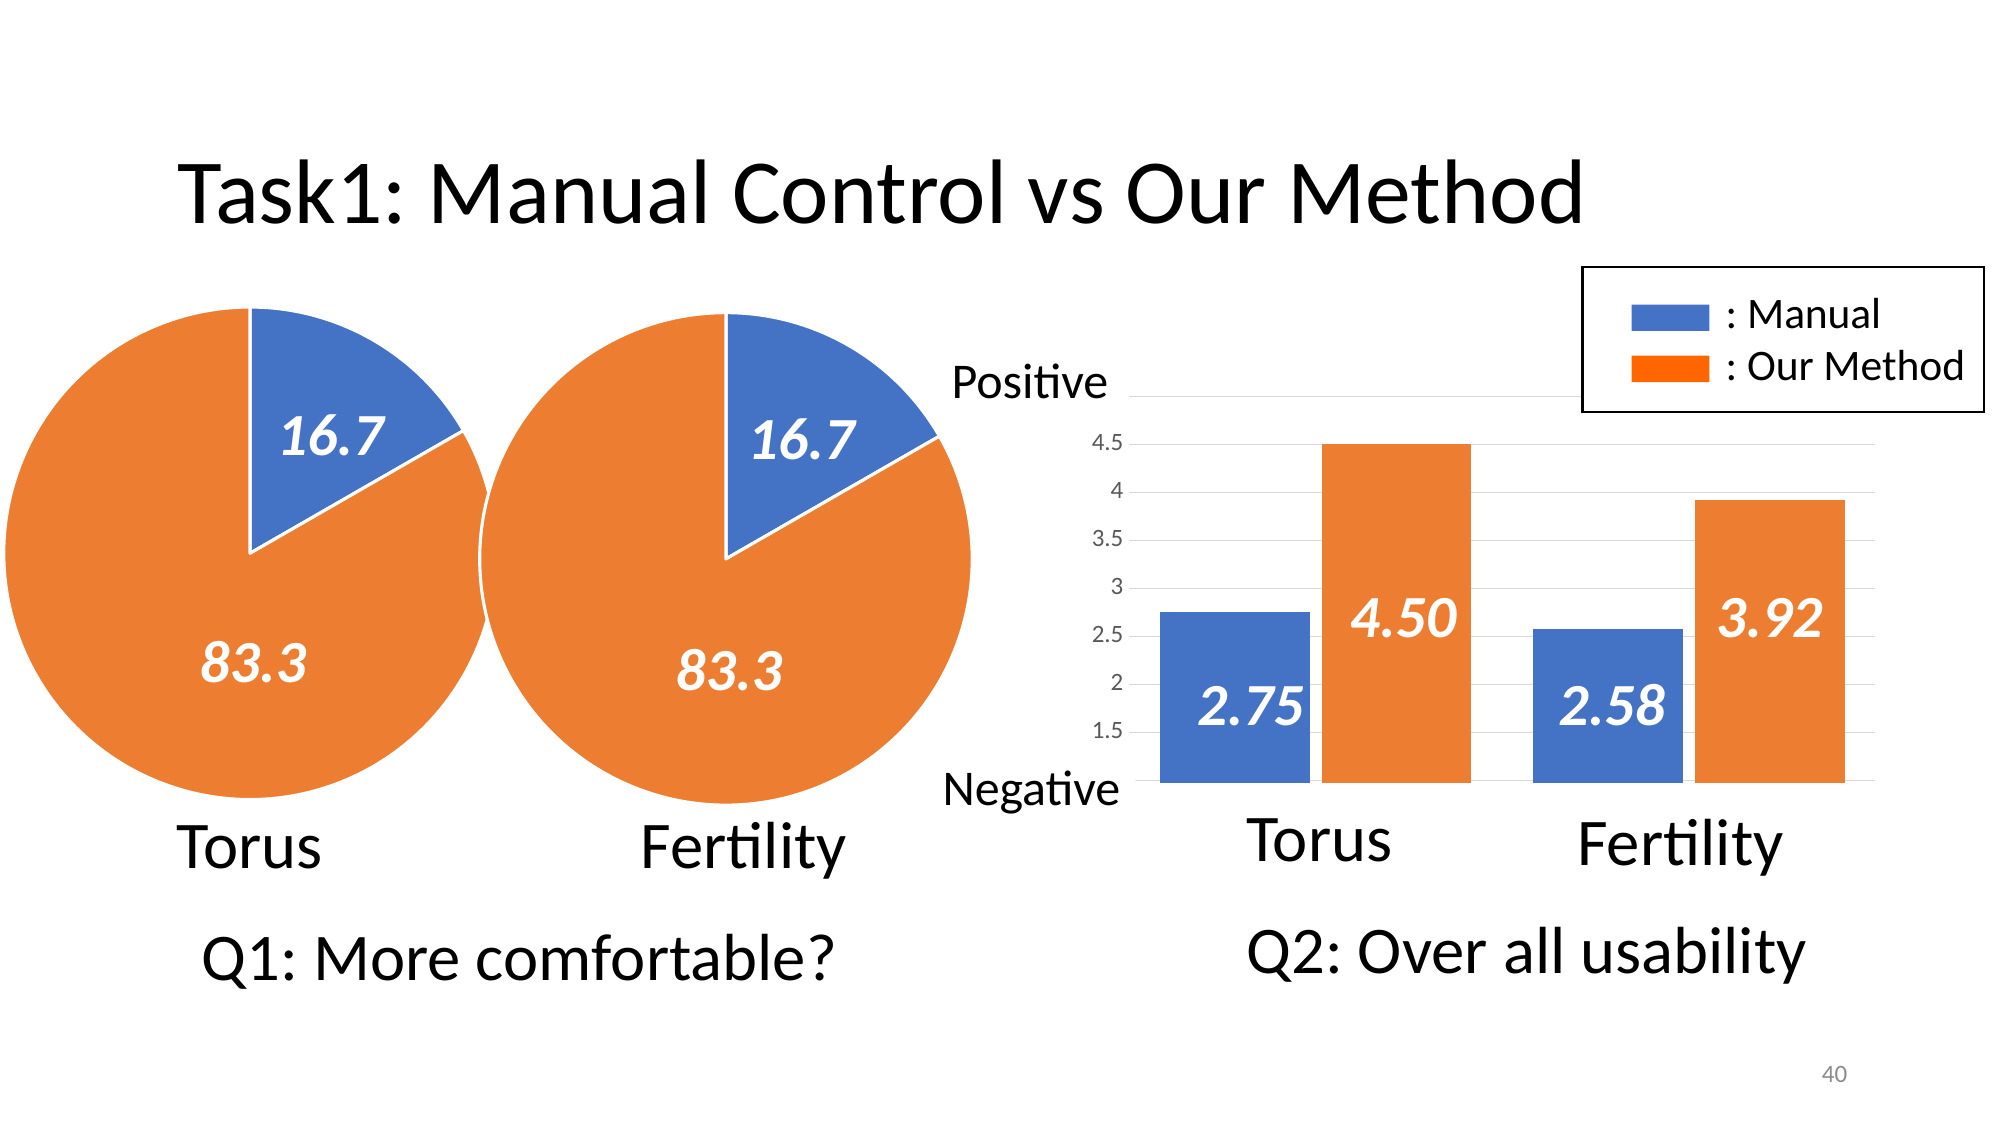

Task1: Manual Control vs Our Method

: Manual
: Our Method

### Chart

| Category | Q1 |
|---|---|
| Manual | 16.7 |
| Our Method | 83.3 |

### Chart

| Category | Q1 |
|---|---|
| Manual | 16.7 |
| Our Method | 83.3 |
Positive

### Chart

| Category | Manual | Our Method |
|---|---|---|
| Torus | 2.75 | 4.5 |
| Fertility | 2.58 | 3.92 |
4.50
3.92
2.58
2.75

16.7
16.7
83.3
83.3
Negative
Torus
Fertility
Fertility
Torus
Q2: Over all usability
Q1: More comfortable?
40